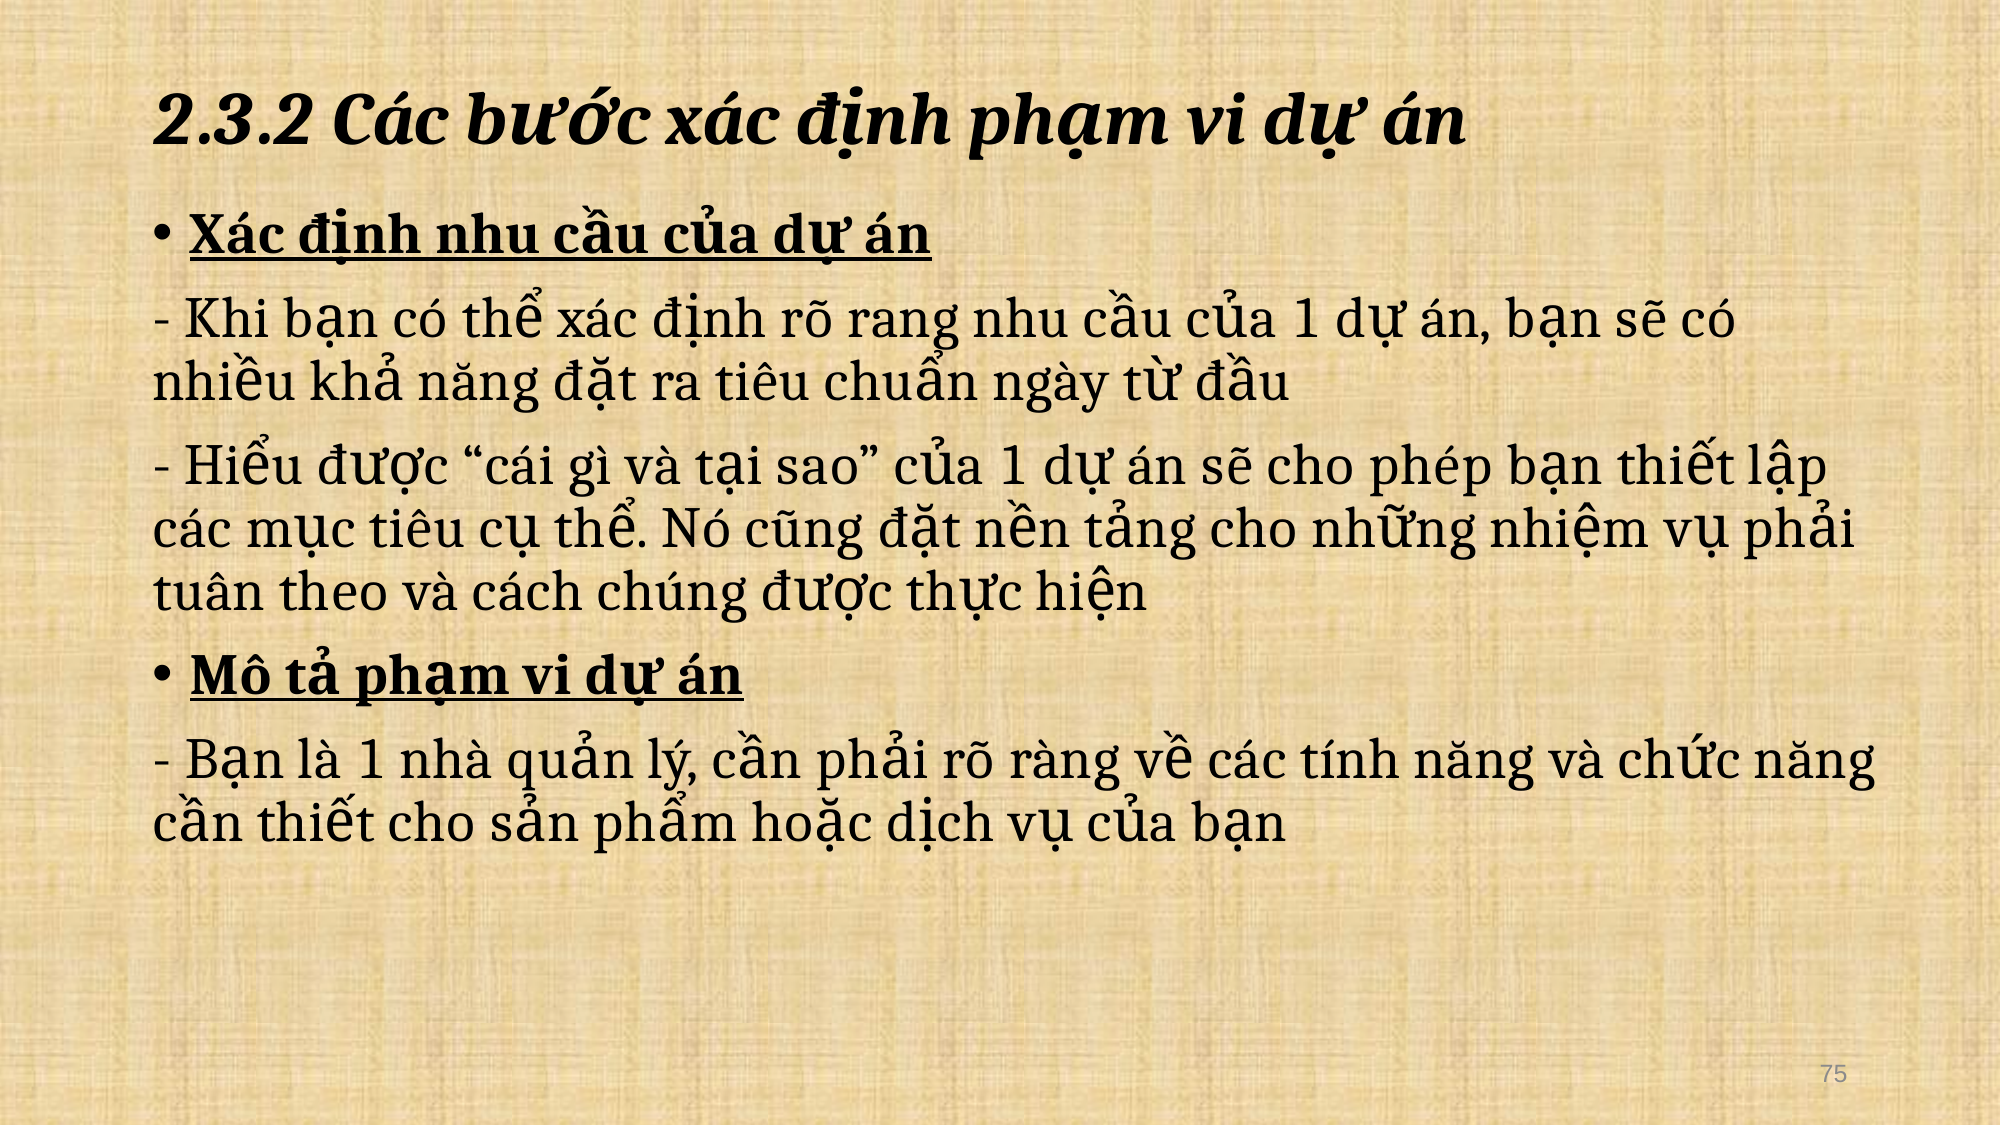

# 2.3.2 Các bước xác định phạm vi dự án
Xác định nhu cầu của dự án
- Khi bạn có thể xác định rõ rang nhu cầu của 1 dự án, bạn sẽ có nhiều khả năng đặt ra tiêu chuẩn ngày từ đầu
- Hiểu được “cái gì và tại sao” của 1 dự án sẽ cho phép bạn thiết lập các mục tiêu cụ thể. Nó cũng đặt nền tảng cho những nhiệm vụ phải tuân theo và cách chúng được thực hiện
Mô tả phạm vi dự án
- Bạn là 1 nhà quản lý, cần phải rõ ràng về các tính năng và chức năng cần thiết cho sản phẩm hoặc dịch vụ của bạn
75